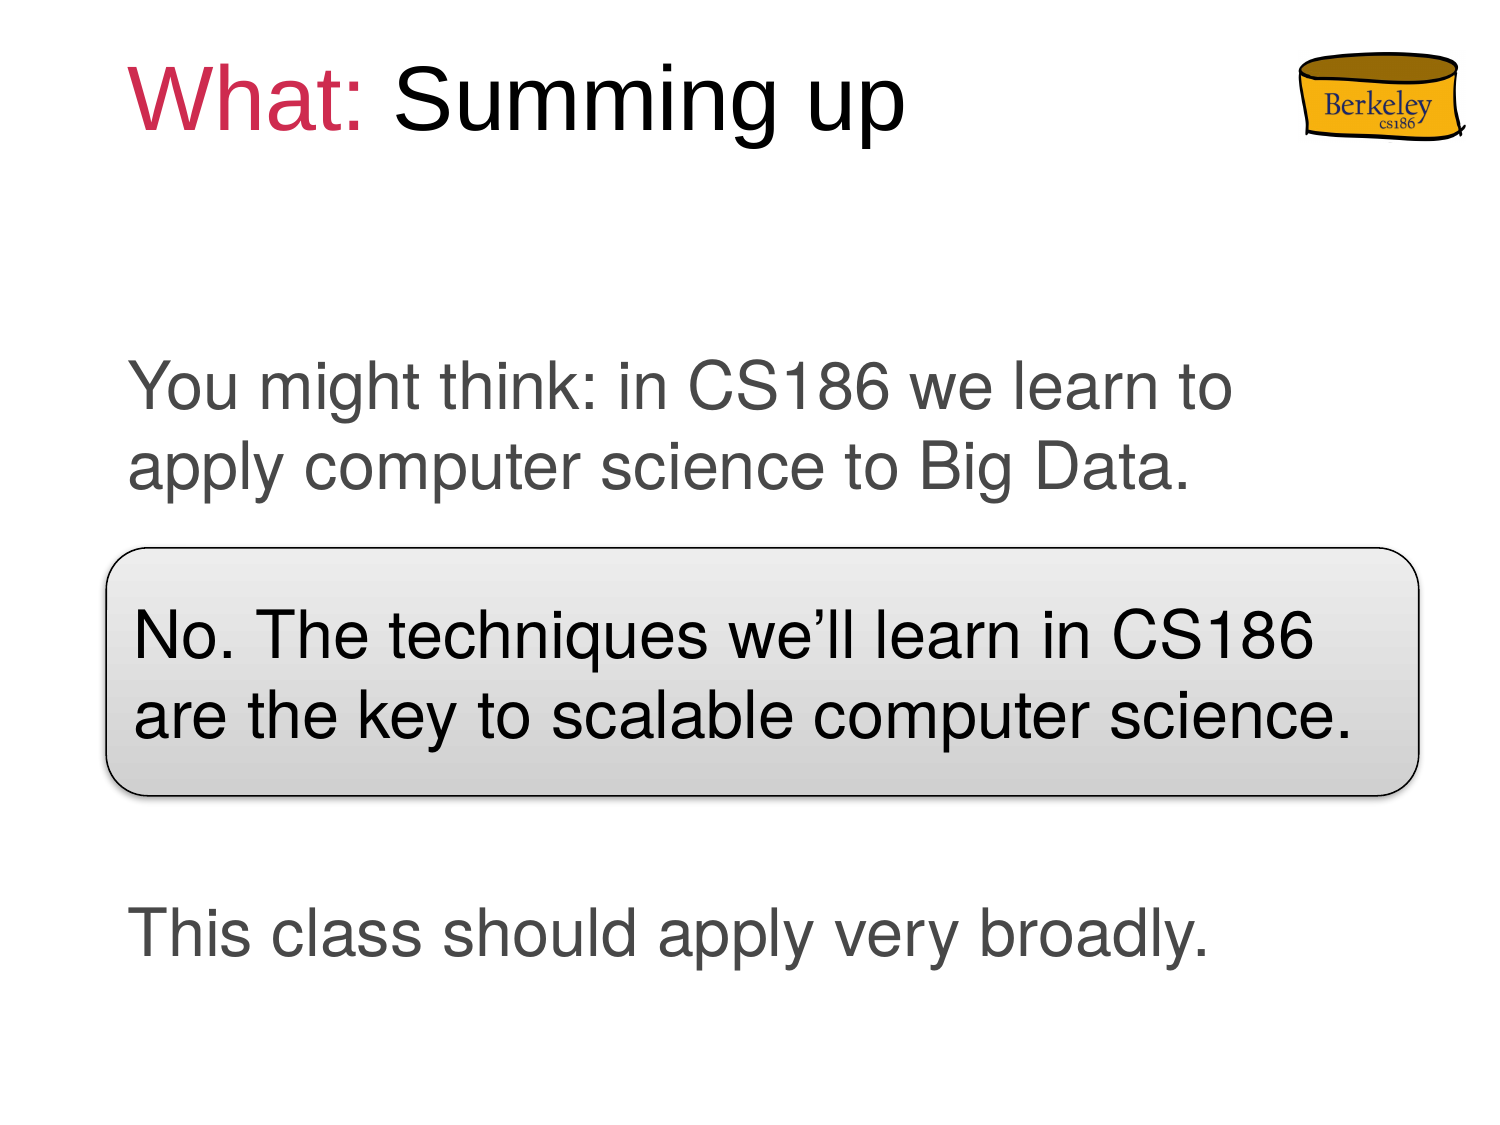

# What: Summing up
You might think: in CS186 we learn to apply computer science to Big Data.

This class should apply very broadly.
No. The techniques we’ll learn in CS186 are the key to scalable computer science.